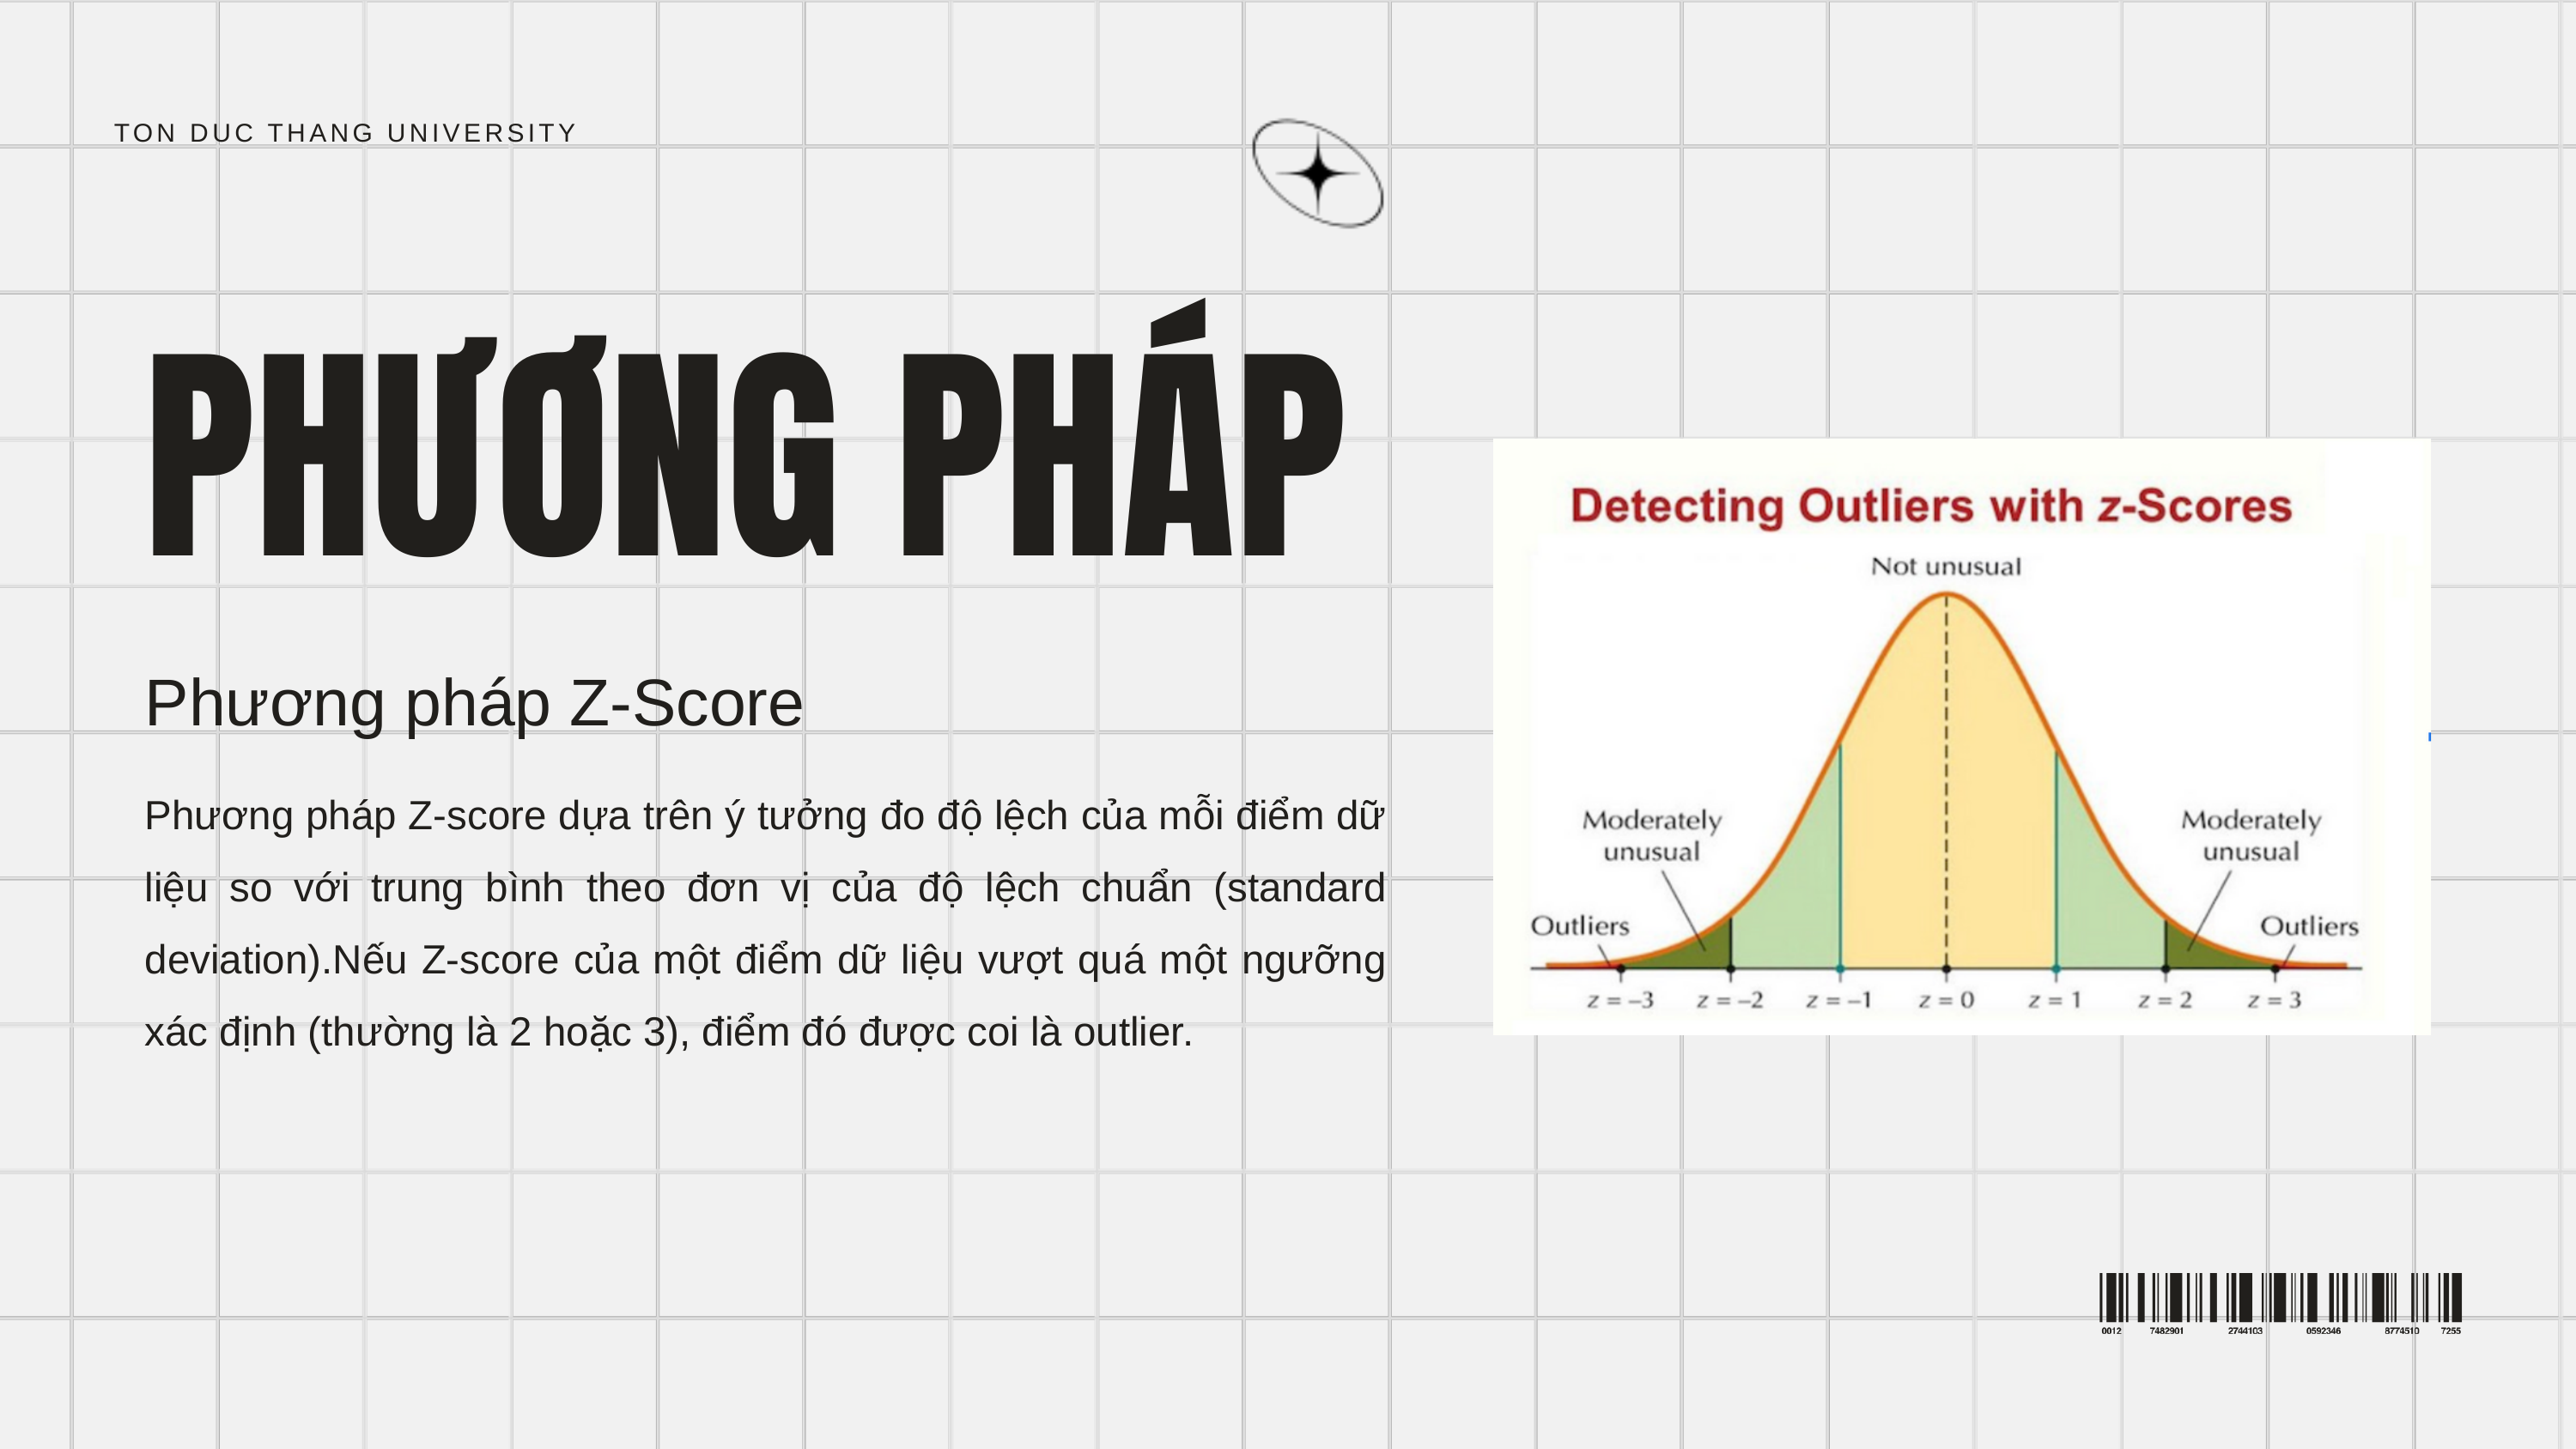

TON DUC THANG UNIVERSITY

PHƯƠNG PHÁP

Phương pháp Z-Score
Phương pháp Z-score dựa trên ý tưởng đo độ lệch của mỗi điểm dữ liệu so với trung bình theo đơn vị của độ lệch chuẩn (standard deviation).Nếu Z-score của một điểm dữ liệu vượt quá một ngưỡng xác định (thường là 2 hoặc 3), điểm đó được coi là outlier.